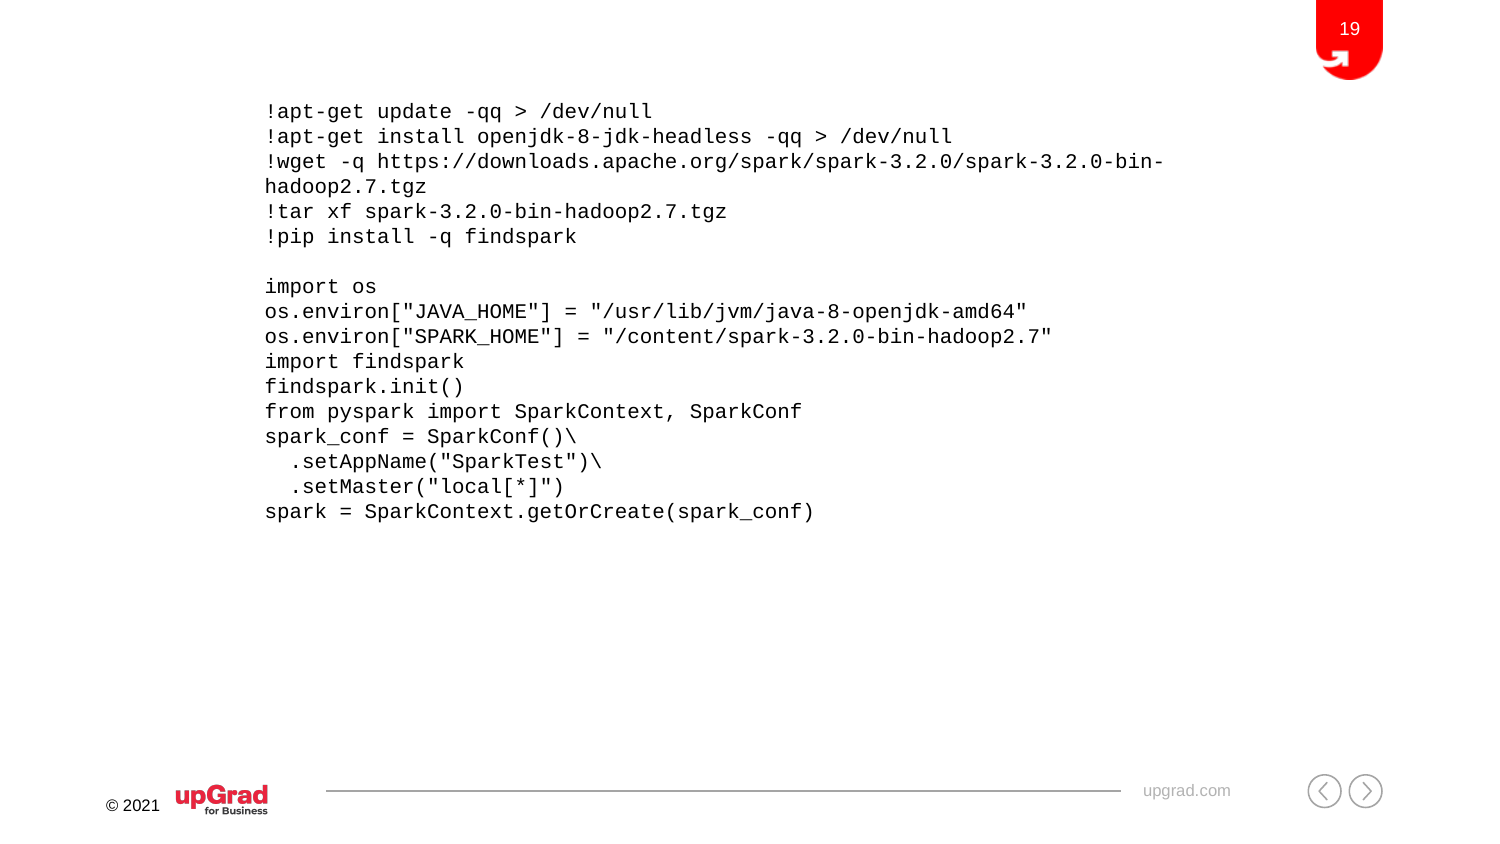

!apt-get update -qq > /dev/null
!apt-get install openjdk-8-jdk-headless -qq > /dev/null
!wget -q https://downloads.apache.org/spark/spark-3.2.0/spark-3.2.0-bin-hadoop2.7.tgz
!tar xf spark-3.2.0-bin-hadoop2.7.tgz
!pip install -q findspark

import os
os.environ["JAVA_HOME"] = "/usr/lib/jvm/java-8-openjdk-amd64"
os.environ["SPARK_HOME"] = "/content/spark-3.2.0-bin-hadoop2.7"
import findspark
findspark.init()
from pyspark import SparkContext, SparkConf
spark_conf = SparkConf()\
  .setAppName("SparkTest")\
  .setMaster("local[*]")
spark = SparkContext.getOrCreate(spark_conf)